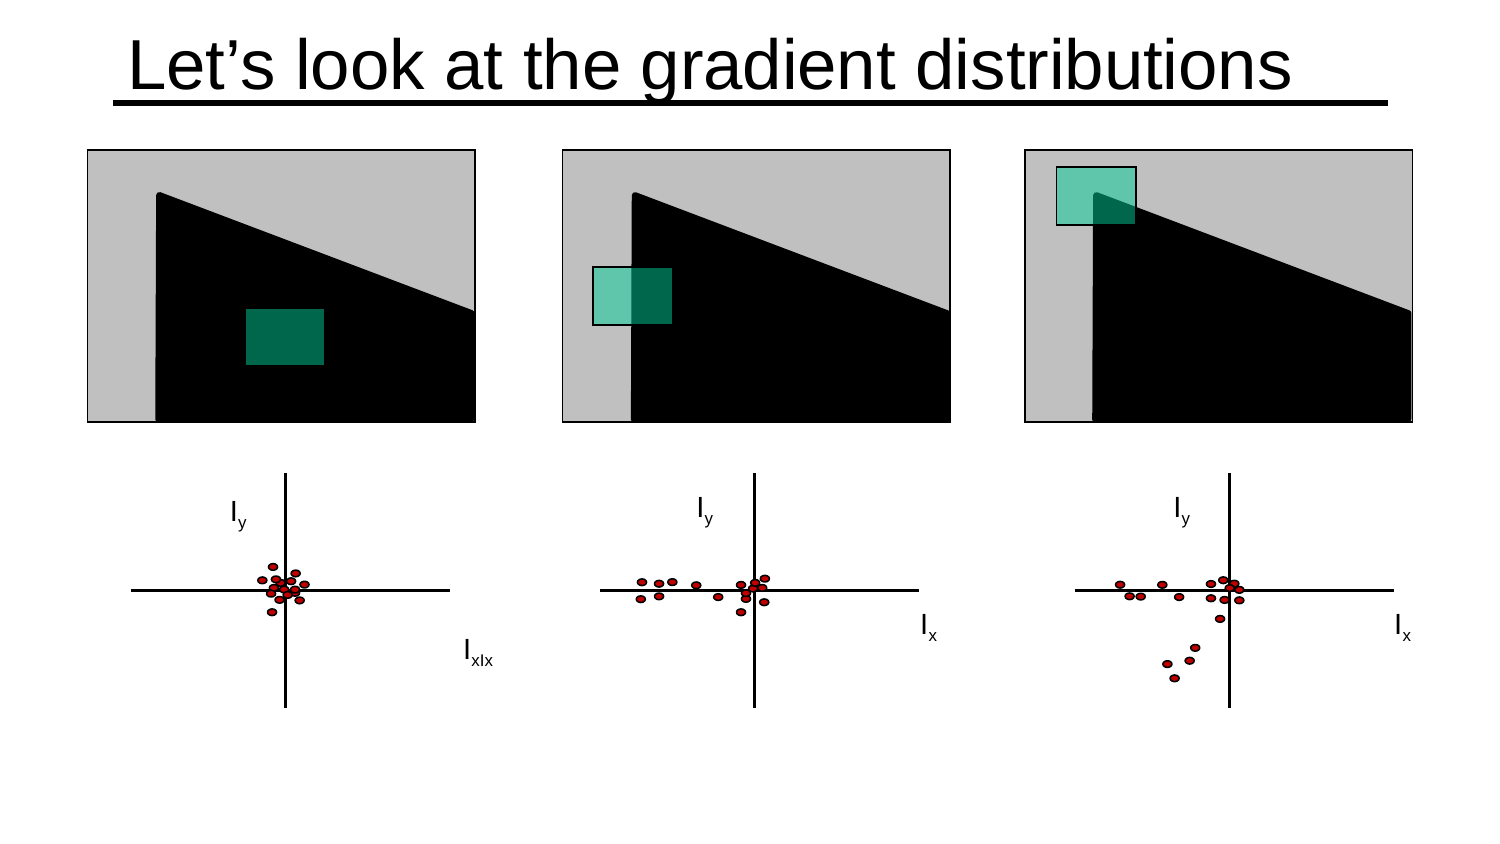

# Let’s look at the gradient distributions

Iy
Iy
Iy

Ix
Ix

IxIx